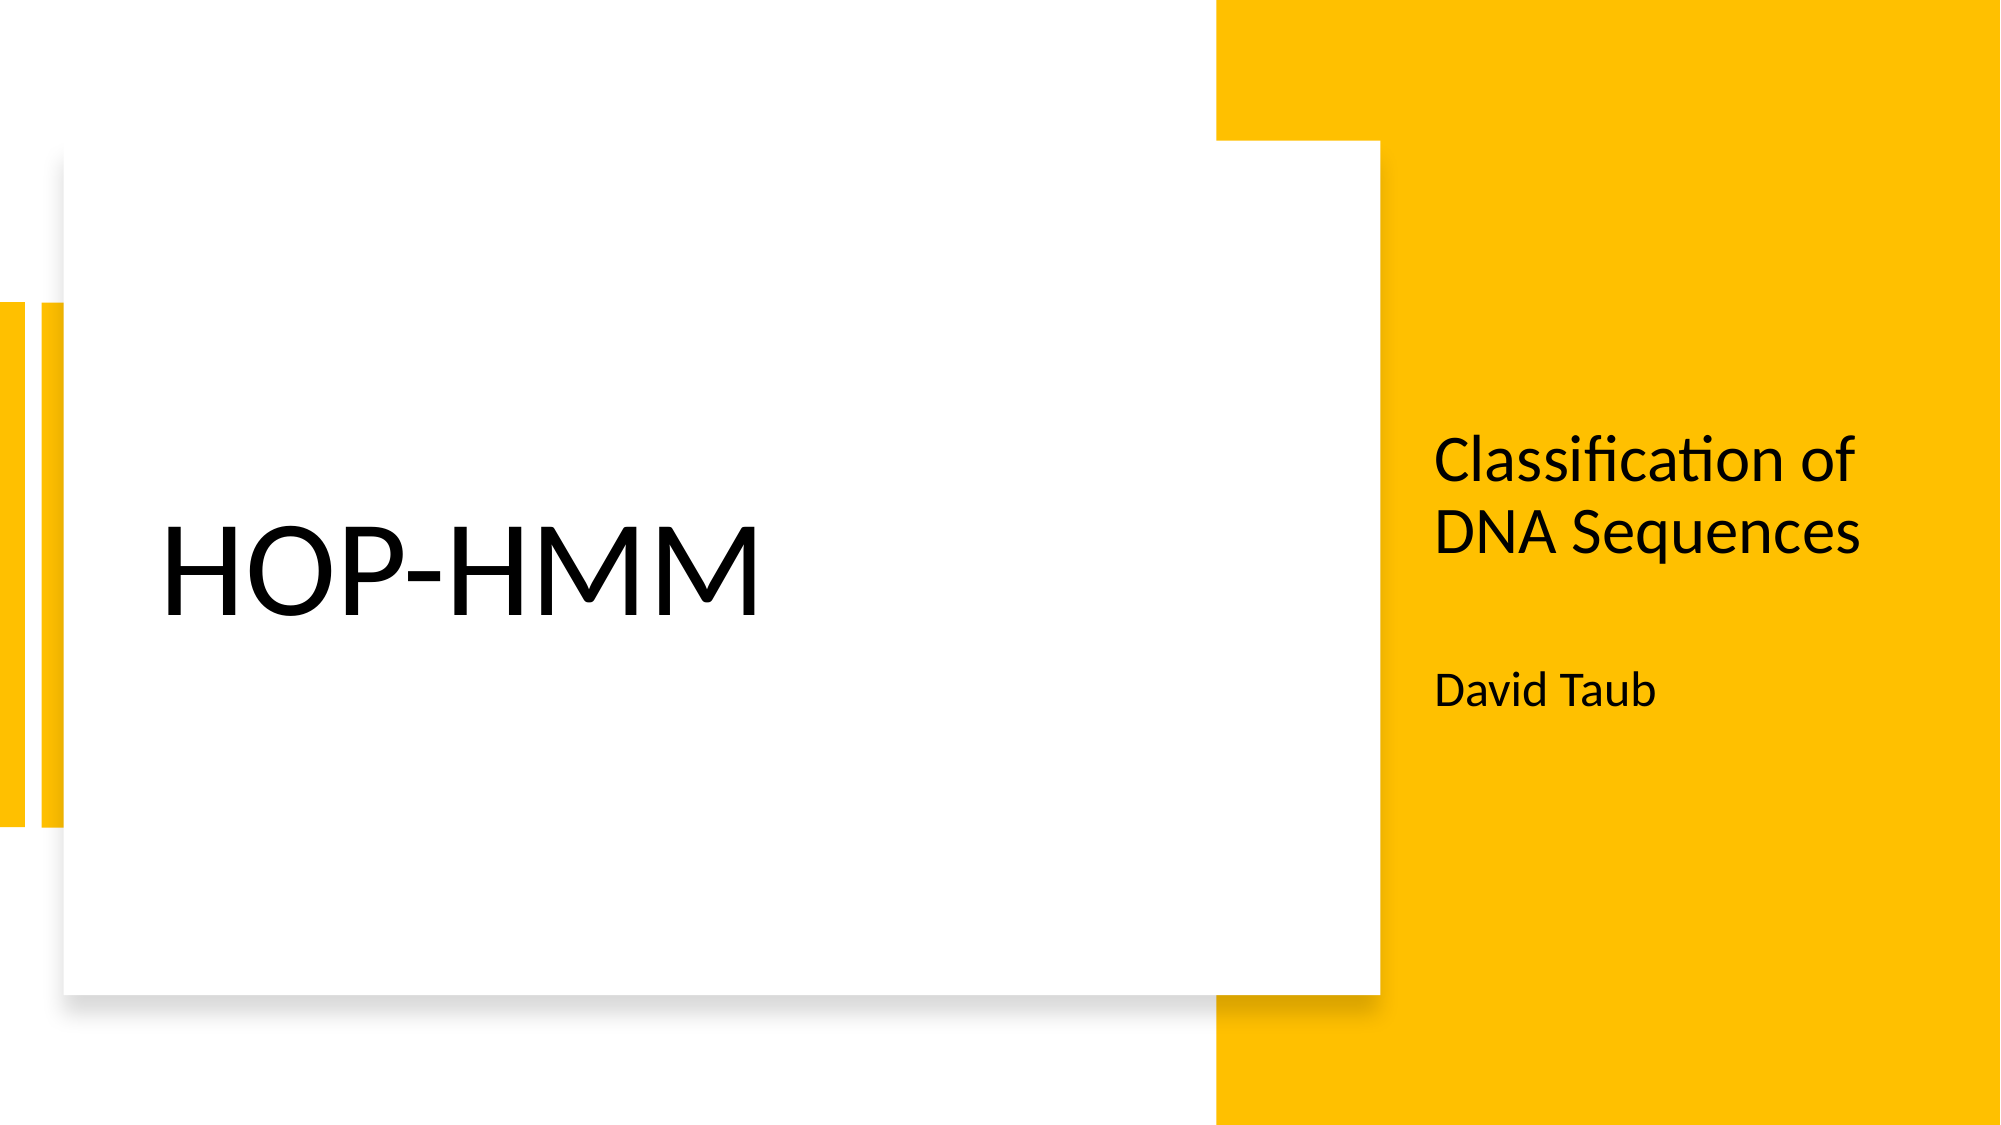

# HOP-HMM
Classification of DNA Sequences

David Taub